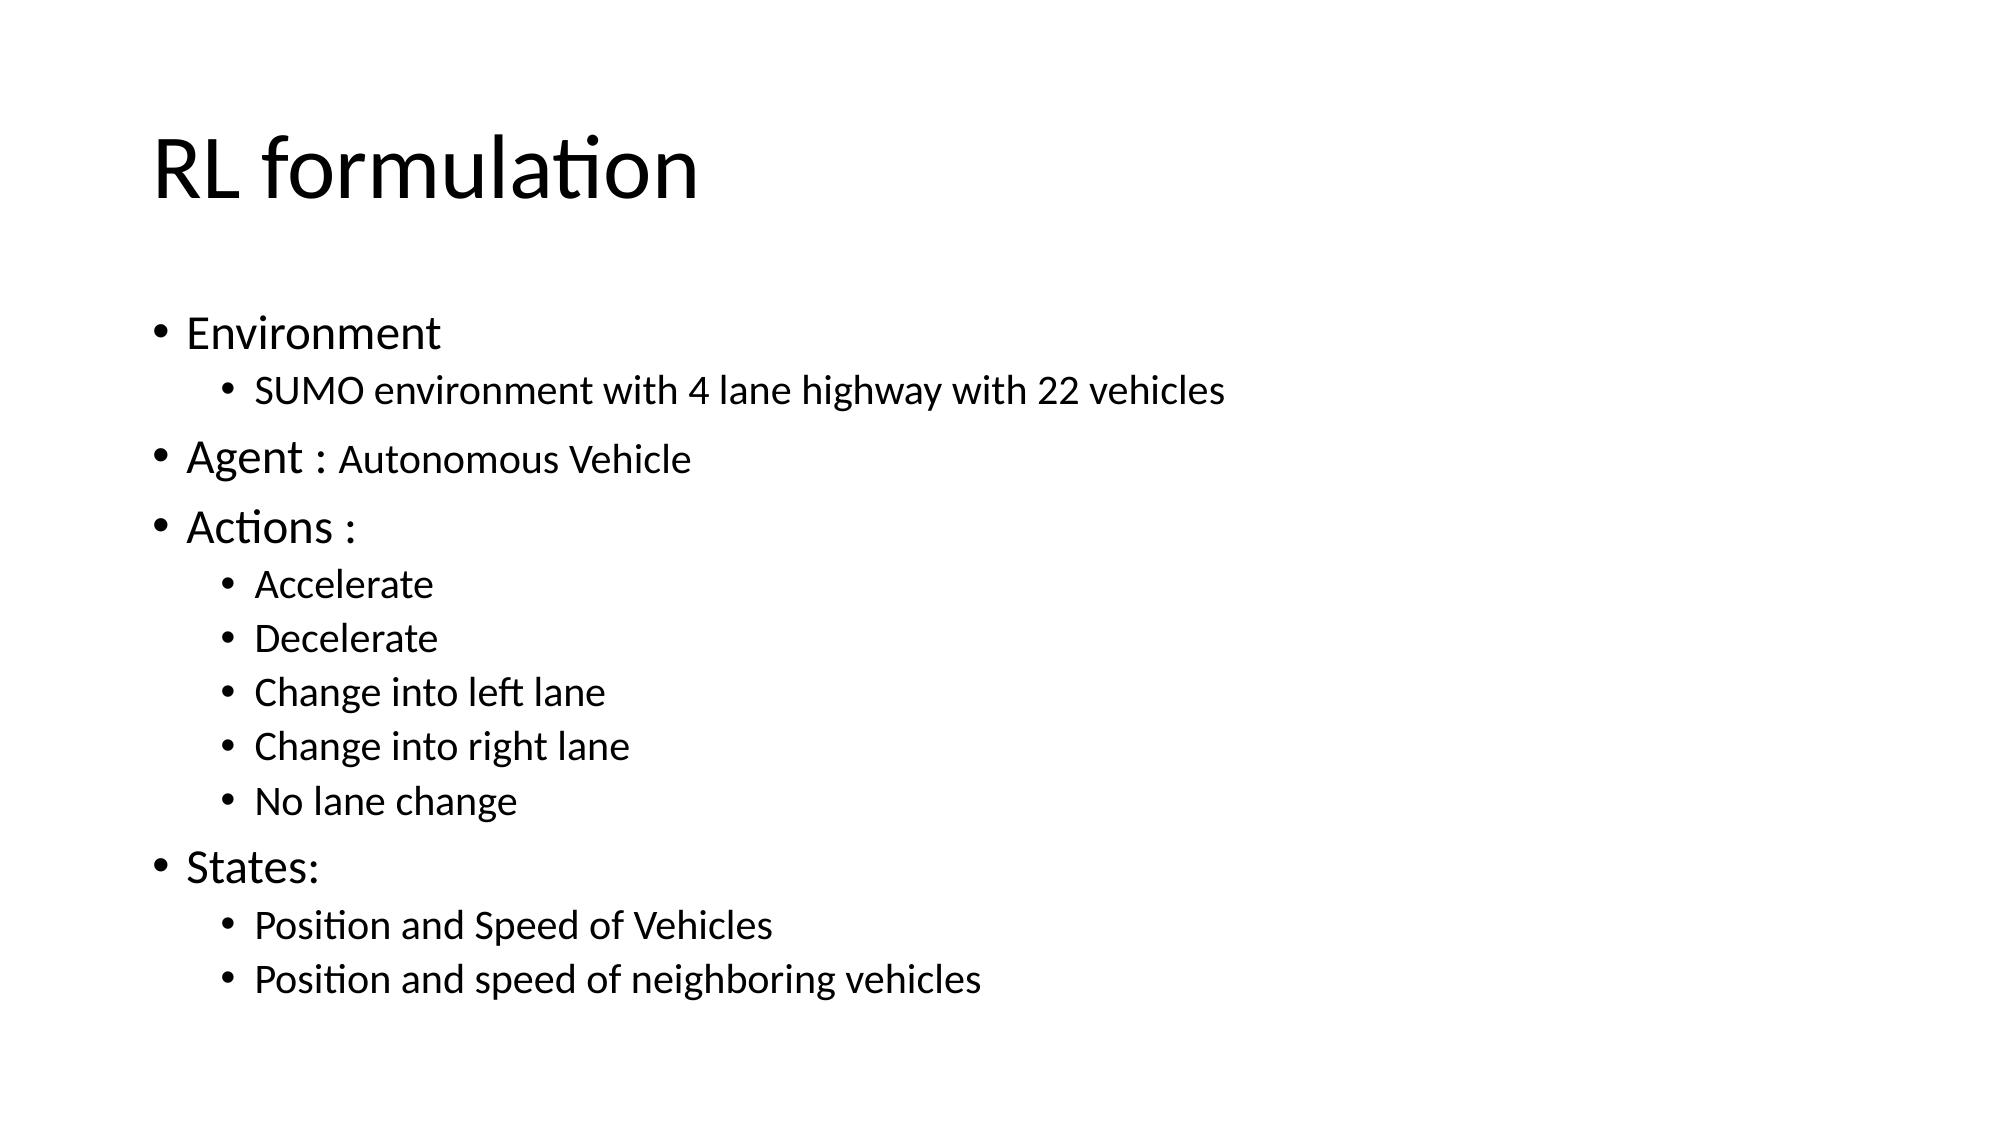

# RL formulation
Environment
SUMO environment with 4 lane highway with 22 vehicles
Agent : Autonomous Vehicle
Actions :
Accelerate
Decelerate
Change into left lane
Change into right lane
No lane change
States:
Position and Speed of Vehicles
Position and speed of neighboring vehicles